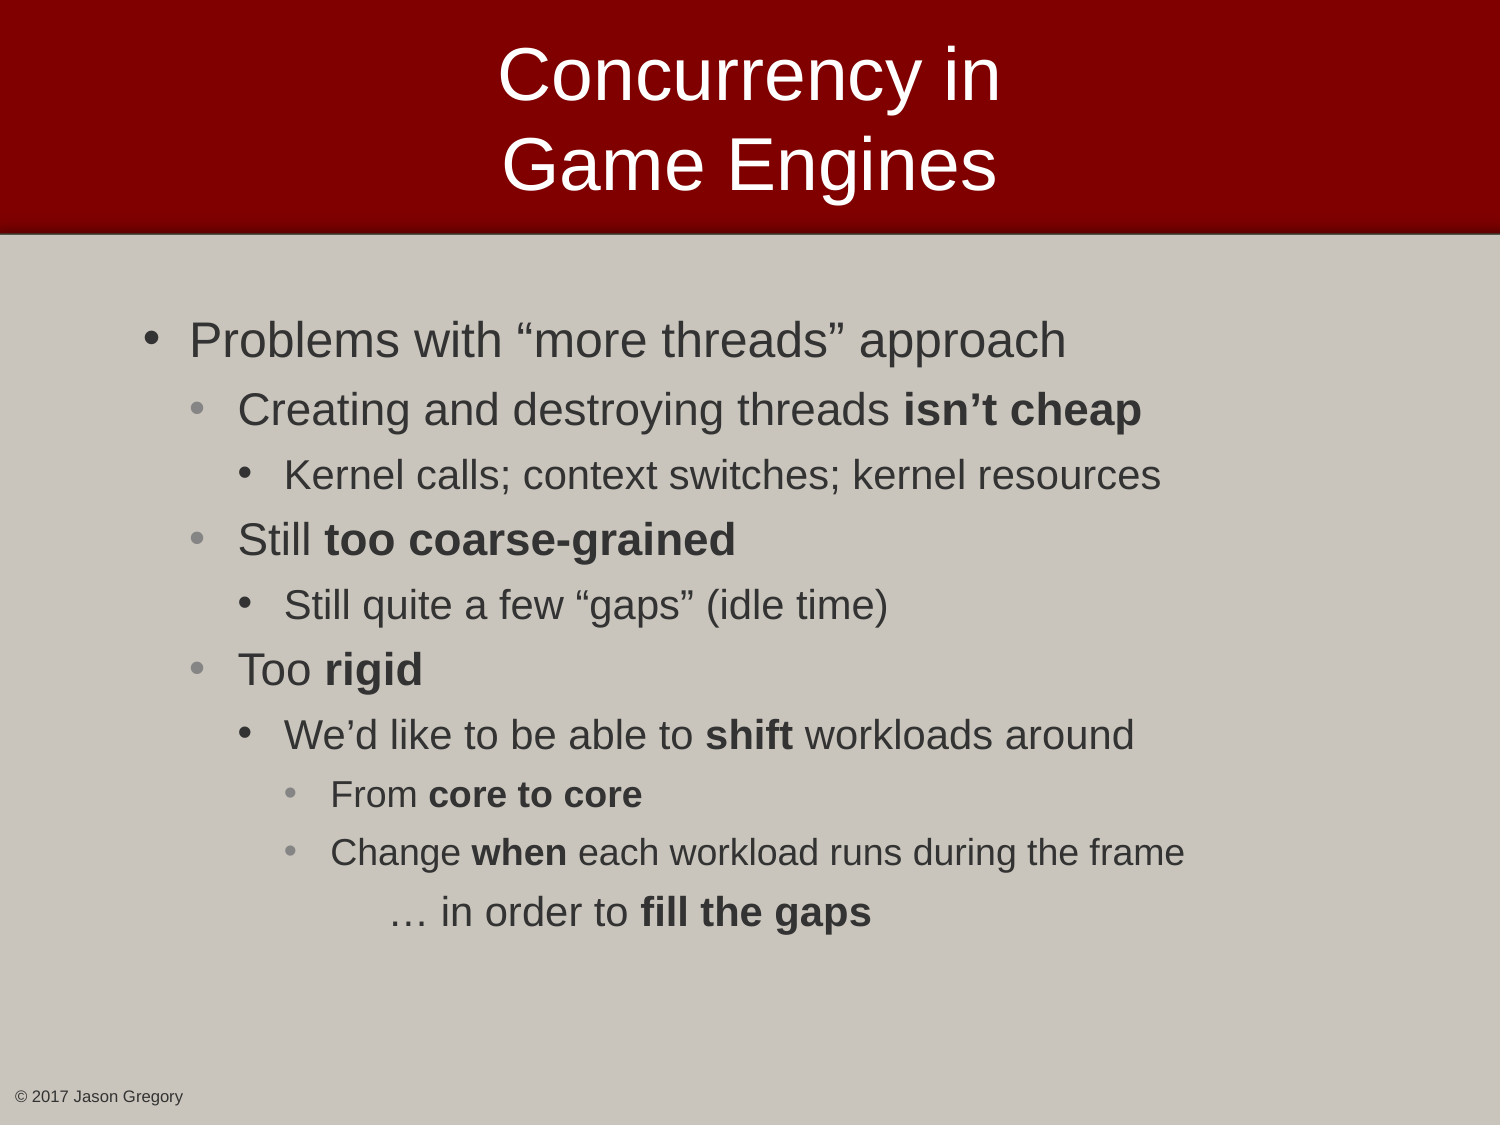

# Concurrency in Game Engines
Problems with “more threads” approach
Creating and destroying threads isn’t cheap
Kernel calls; context switches; kernel resources
Still too coarse-grained
Still quite a few “gaps” (idle time)
Too rigid
We’d like to be able to shift workloads around
From core to core
Change when each workload runs during the frame
  	… in order to fill the gaps
© 2017 Jason Gregory